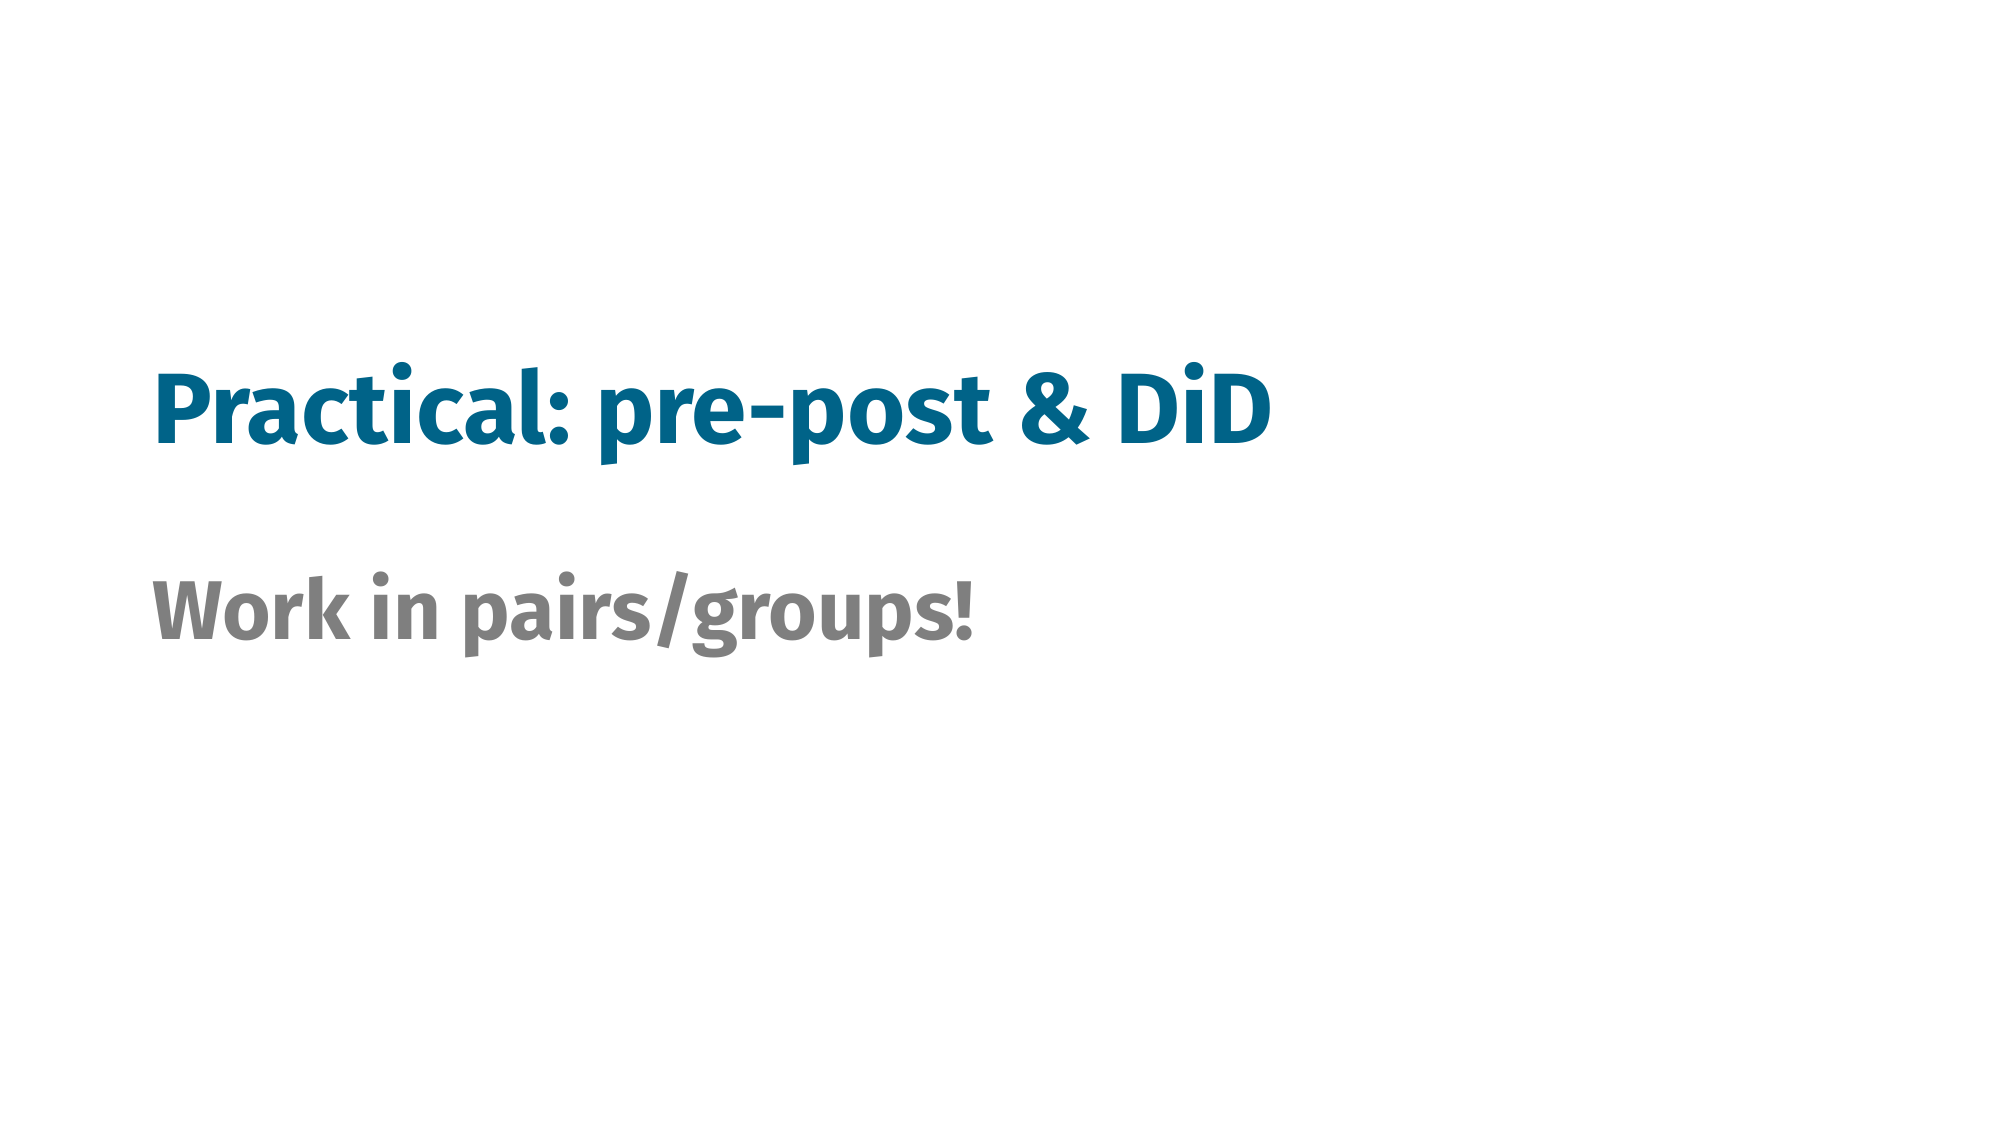

# Practical: pre-post & DiD
Work in pairs/groups!